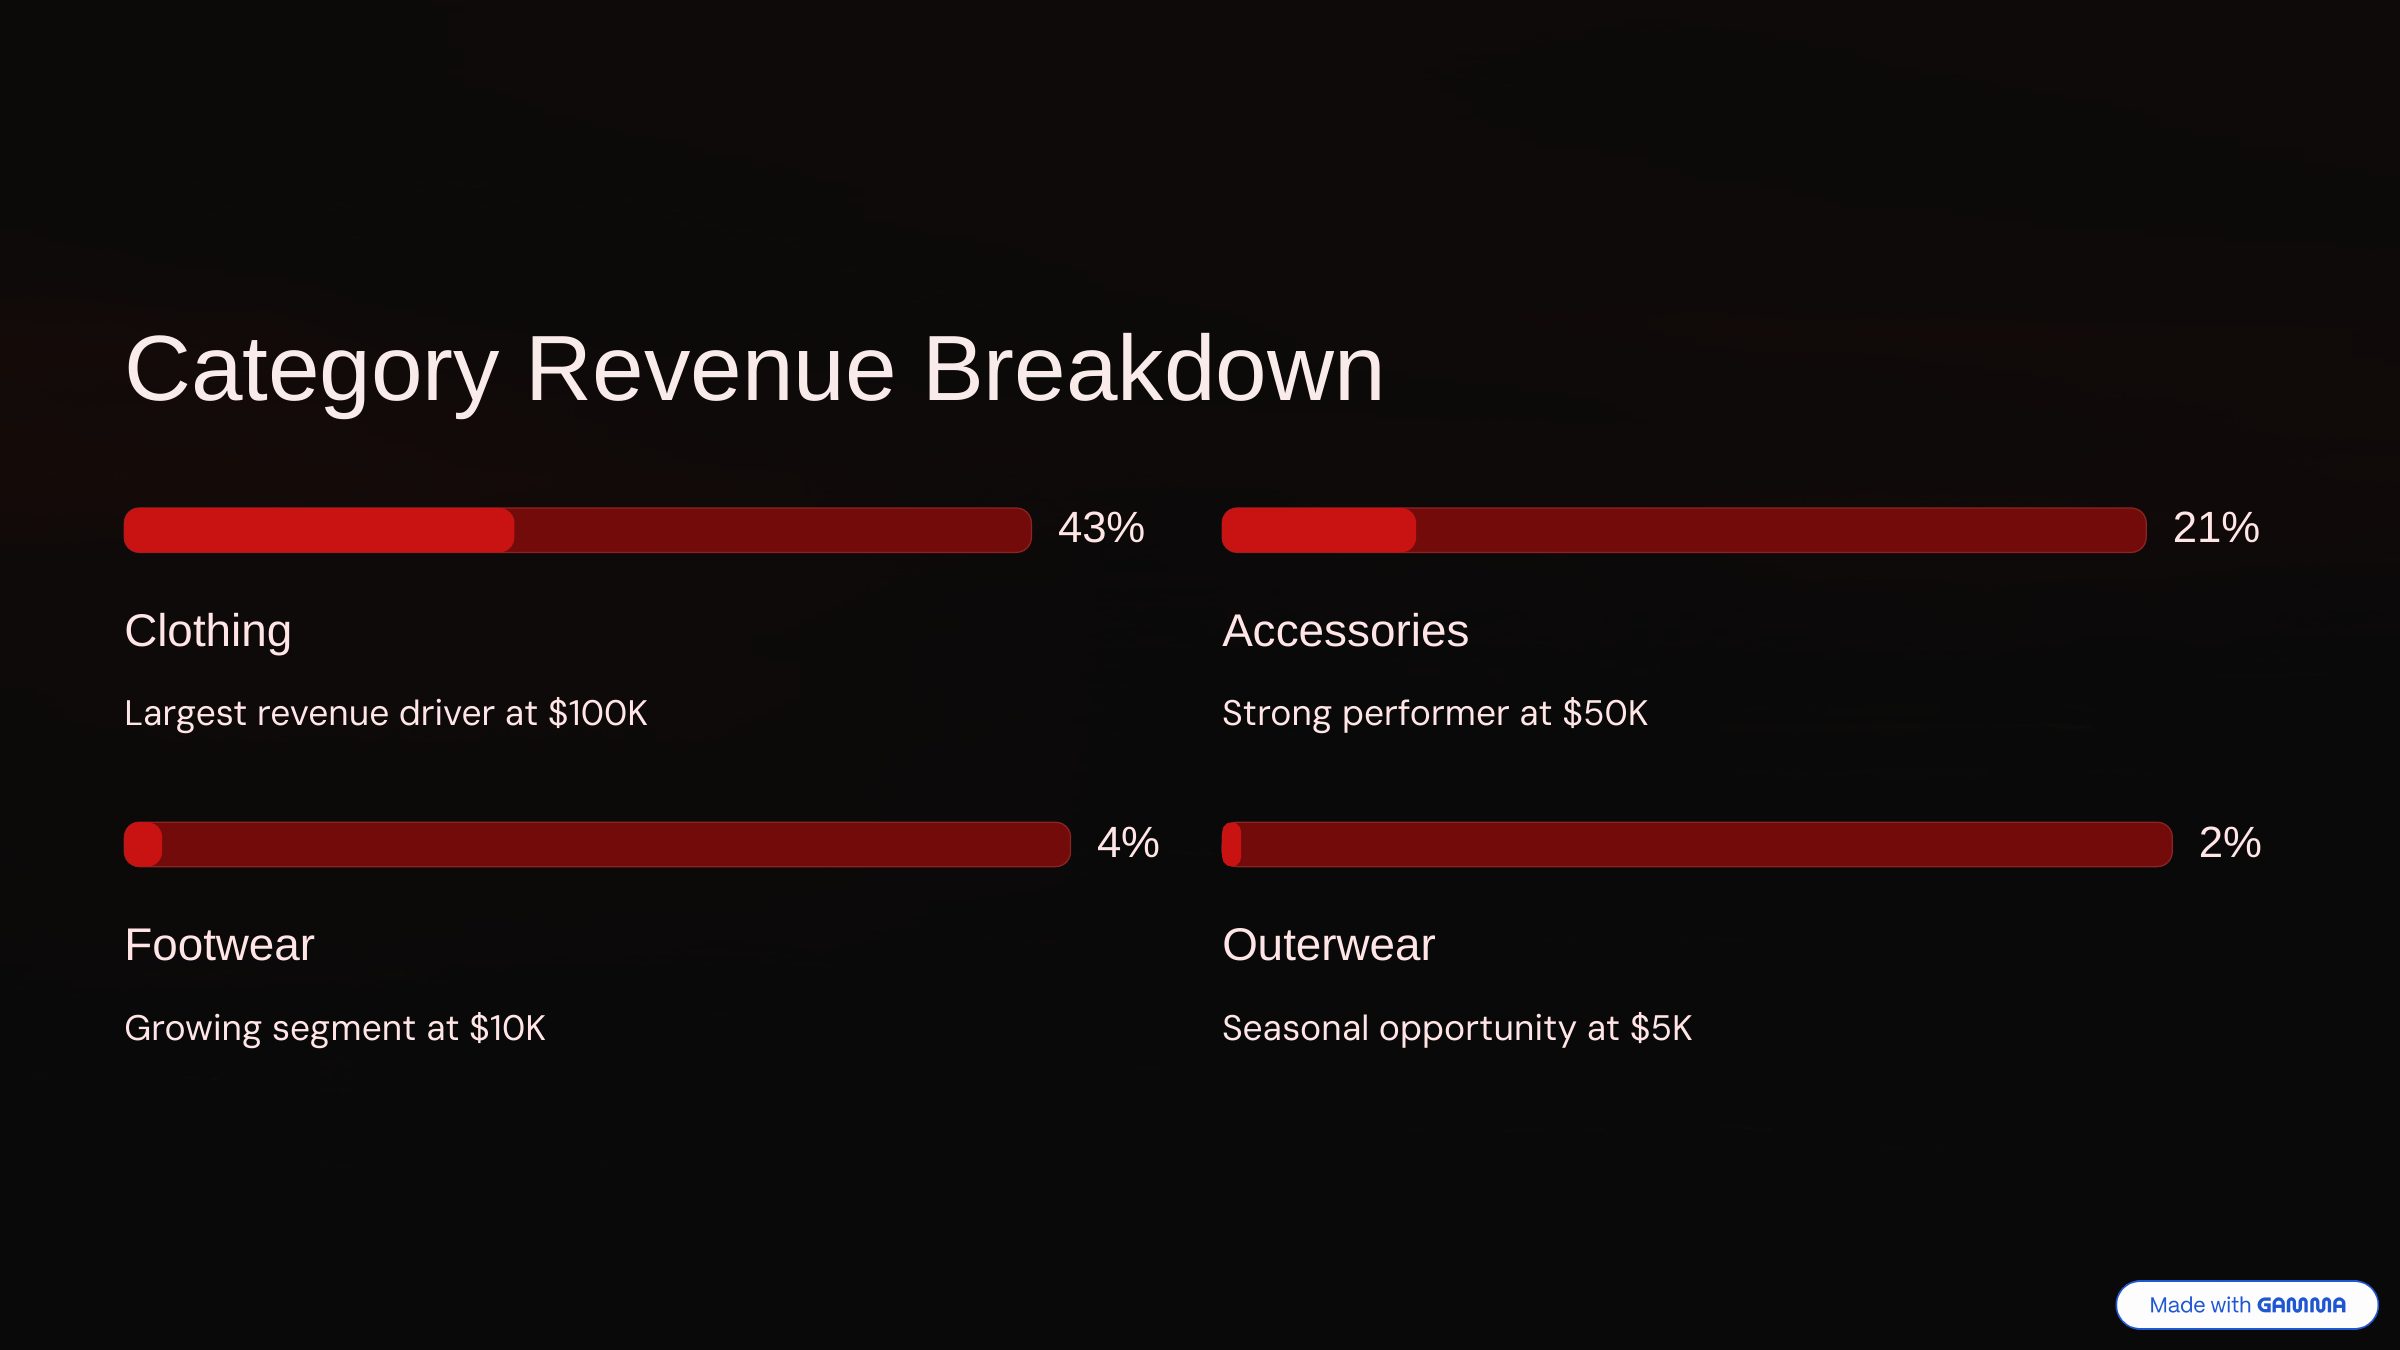

Category Revenue Breakdown

43%

21%
Clothing
Accessories
Largest revenue driver at $100K
Strong performer at $50K

4%

2%
Footwear
Outerwear
Growing segment at $10K
Seasonal opportunity at $5K